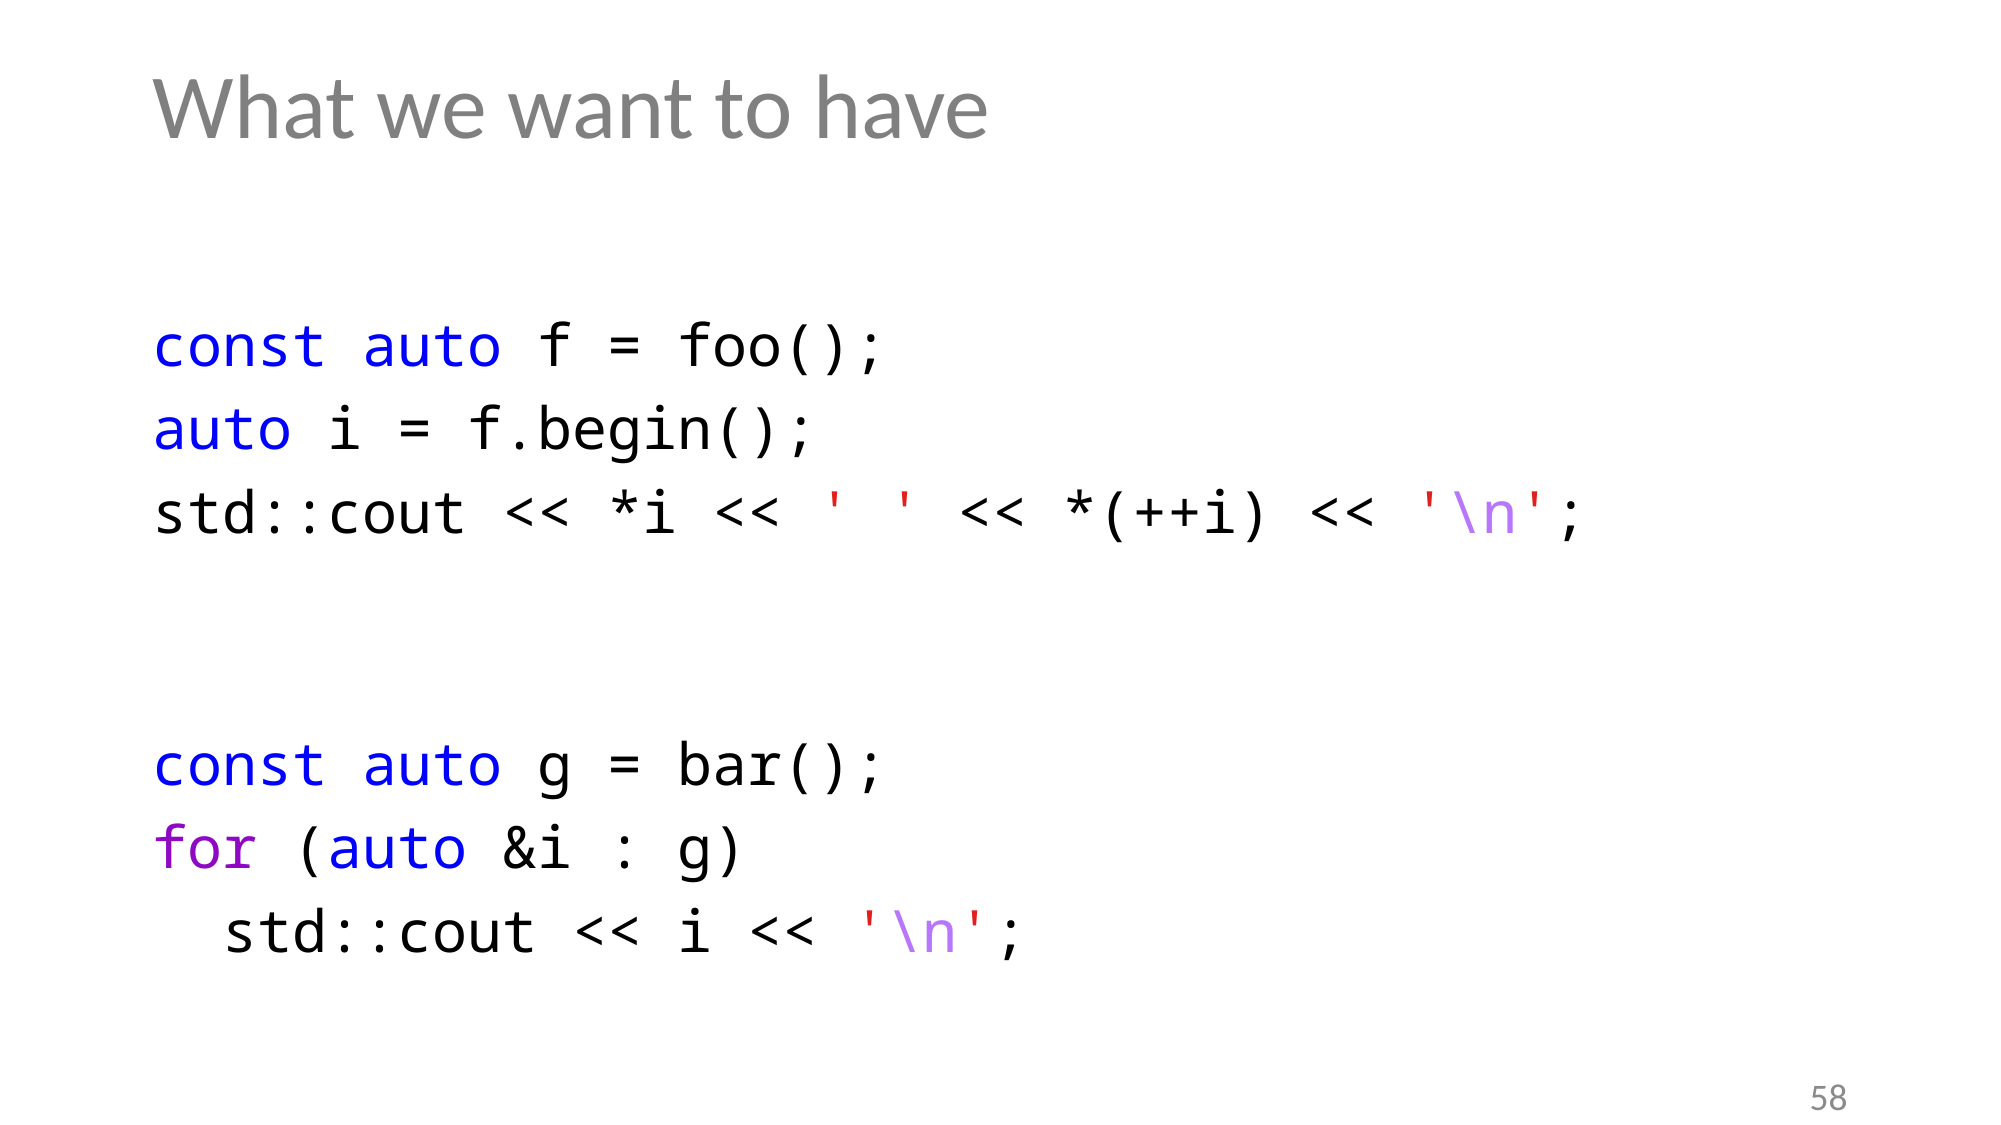

# What we want to have

const auto f = foo();
auto i = f.begin();
std::cout << *i << ' ' << *(++i) << '\n';

const auto g = bar();
for (auto &i : g)
  std::cout << i << '\n';

58